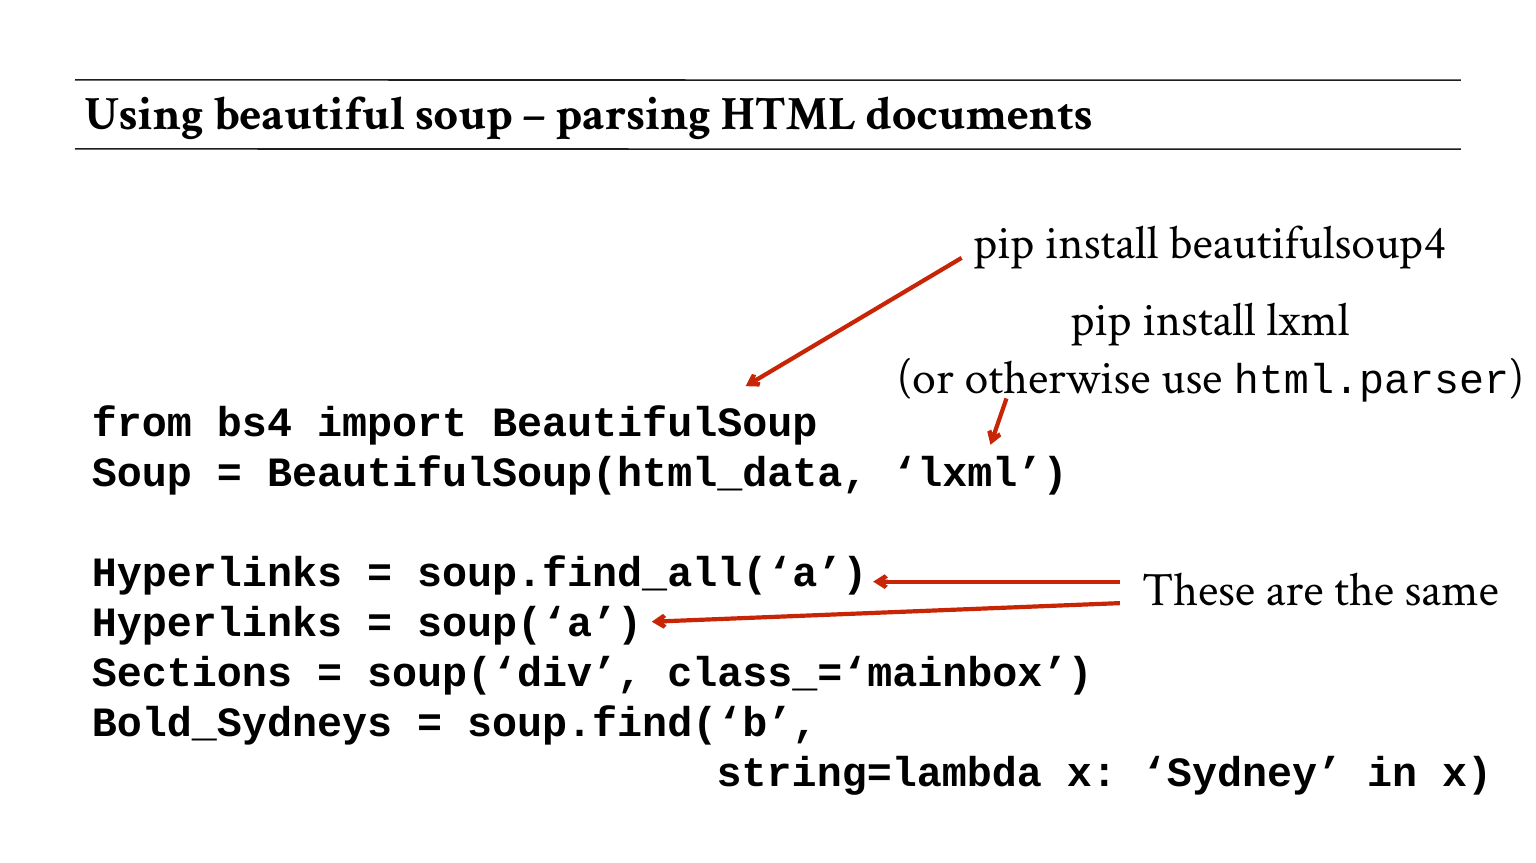

# Using beautiful soup – parsing HTML documents
pip install beautifulsoup4
pip install lxml
(or otherwise use html.parser)
from bs4 import BeautifulSoup
Soup = BeautifulSoup(html_data, ‘lxml’)

Hyperlinks = soup.find_all(‘a’)
Hyperlinks = soup(‘a’)
Sections = soup(‘div’, class_=‘mainbox’)
Bold_Sydneys = soup.find(‘b’,
                         string=lambda x: ‘Sydney’ in x)
These are the same